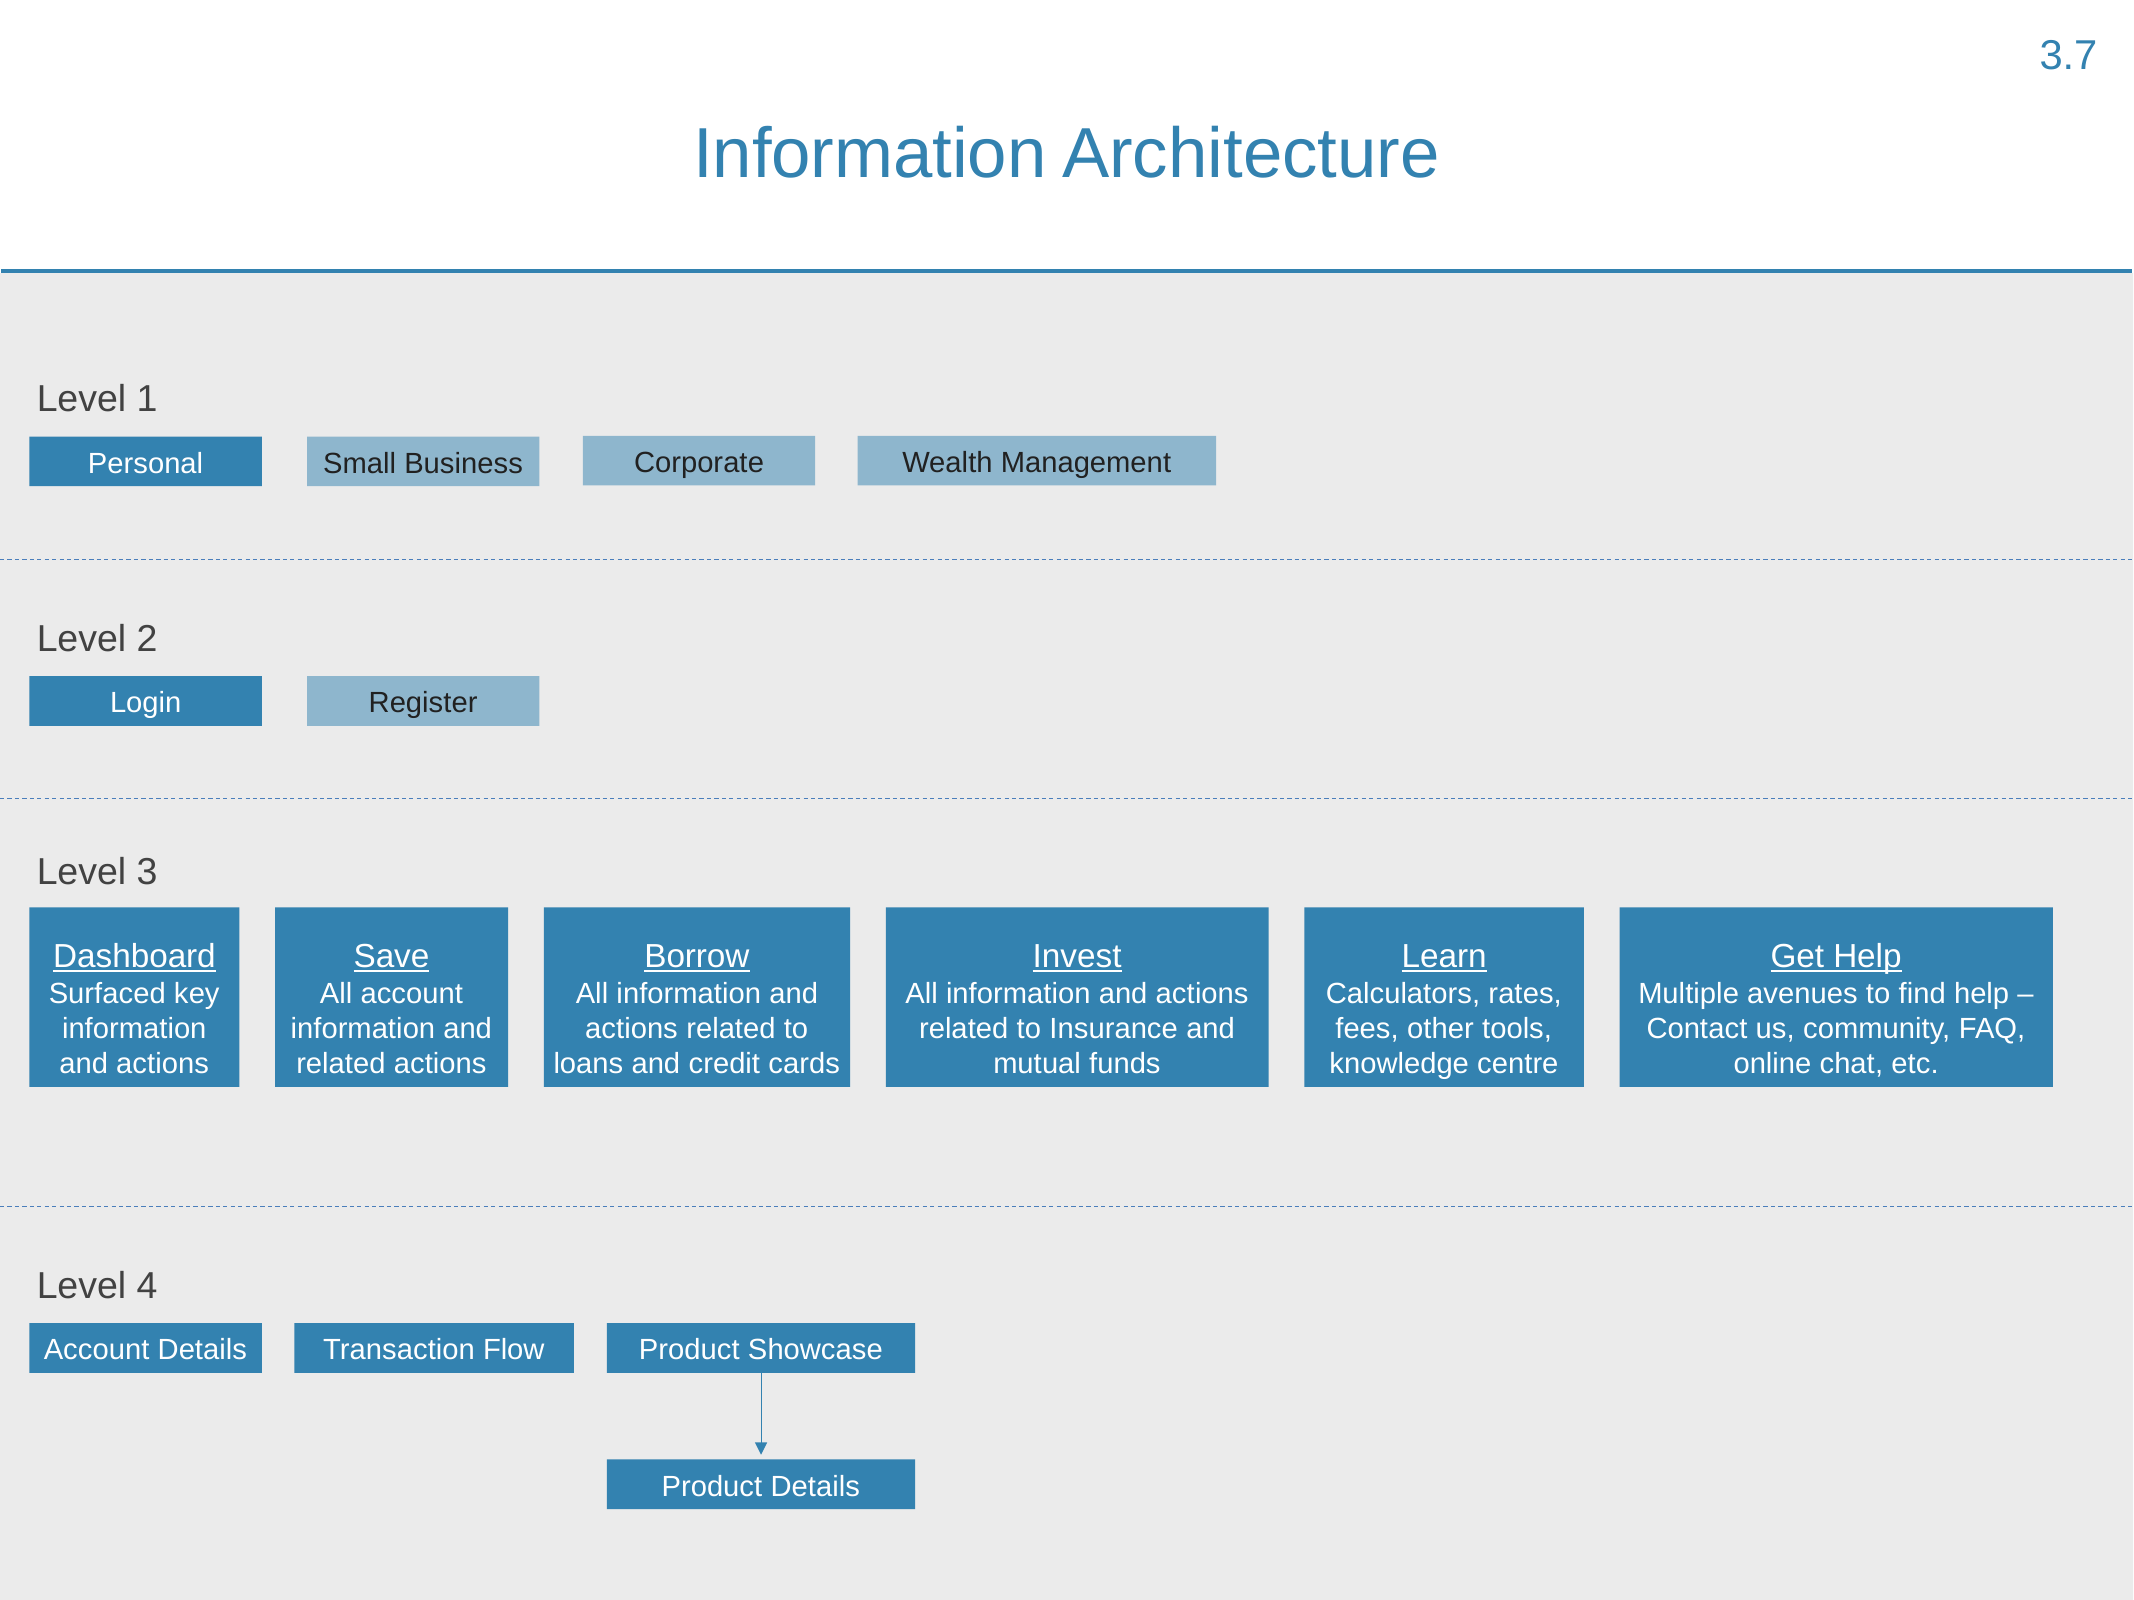

3.7
Information Architecture

Level 1
Corporate
Wealth Management
Personal
Small Business

Level 2
Login
Register

Level 3
Dashboard
Surfaced key information and actions
Save
All account information and related actions
Borrow
All information and actions related to loans and credit cards
Invest
All information and actions related to Insurance and mutual funds
Learn
Calculators, rates, fees, other tools, knowledge centre
Get Help
Multiple avenues to find help – Contact us, community, FAQ, online chat, etc.

Level 4
Account Details
Transaction Flow
Product Showcase

Product Details